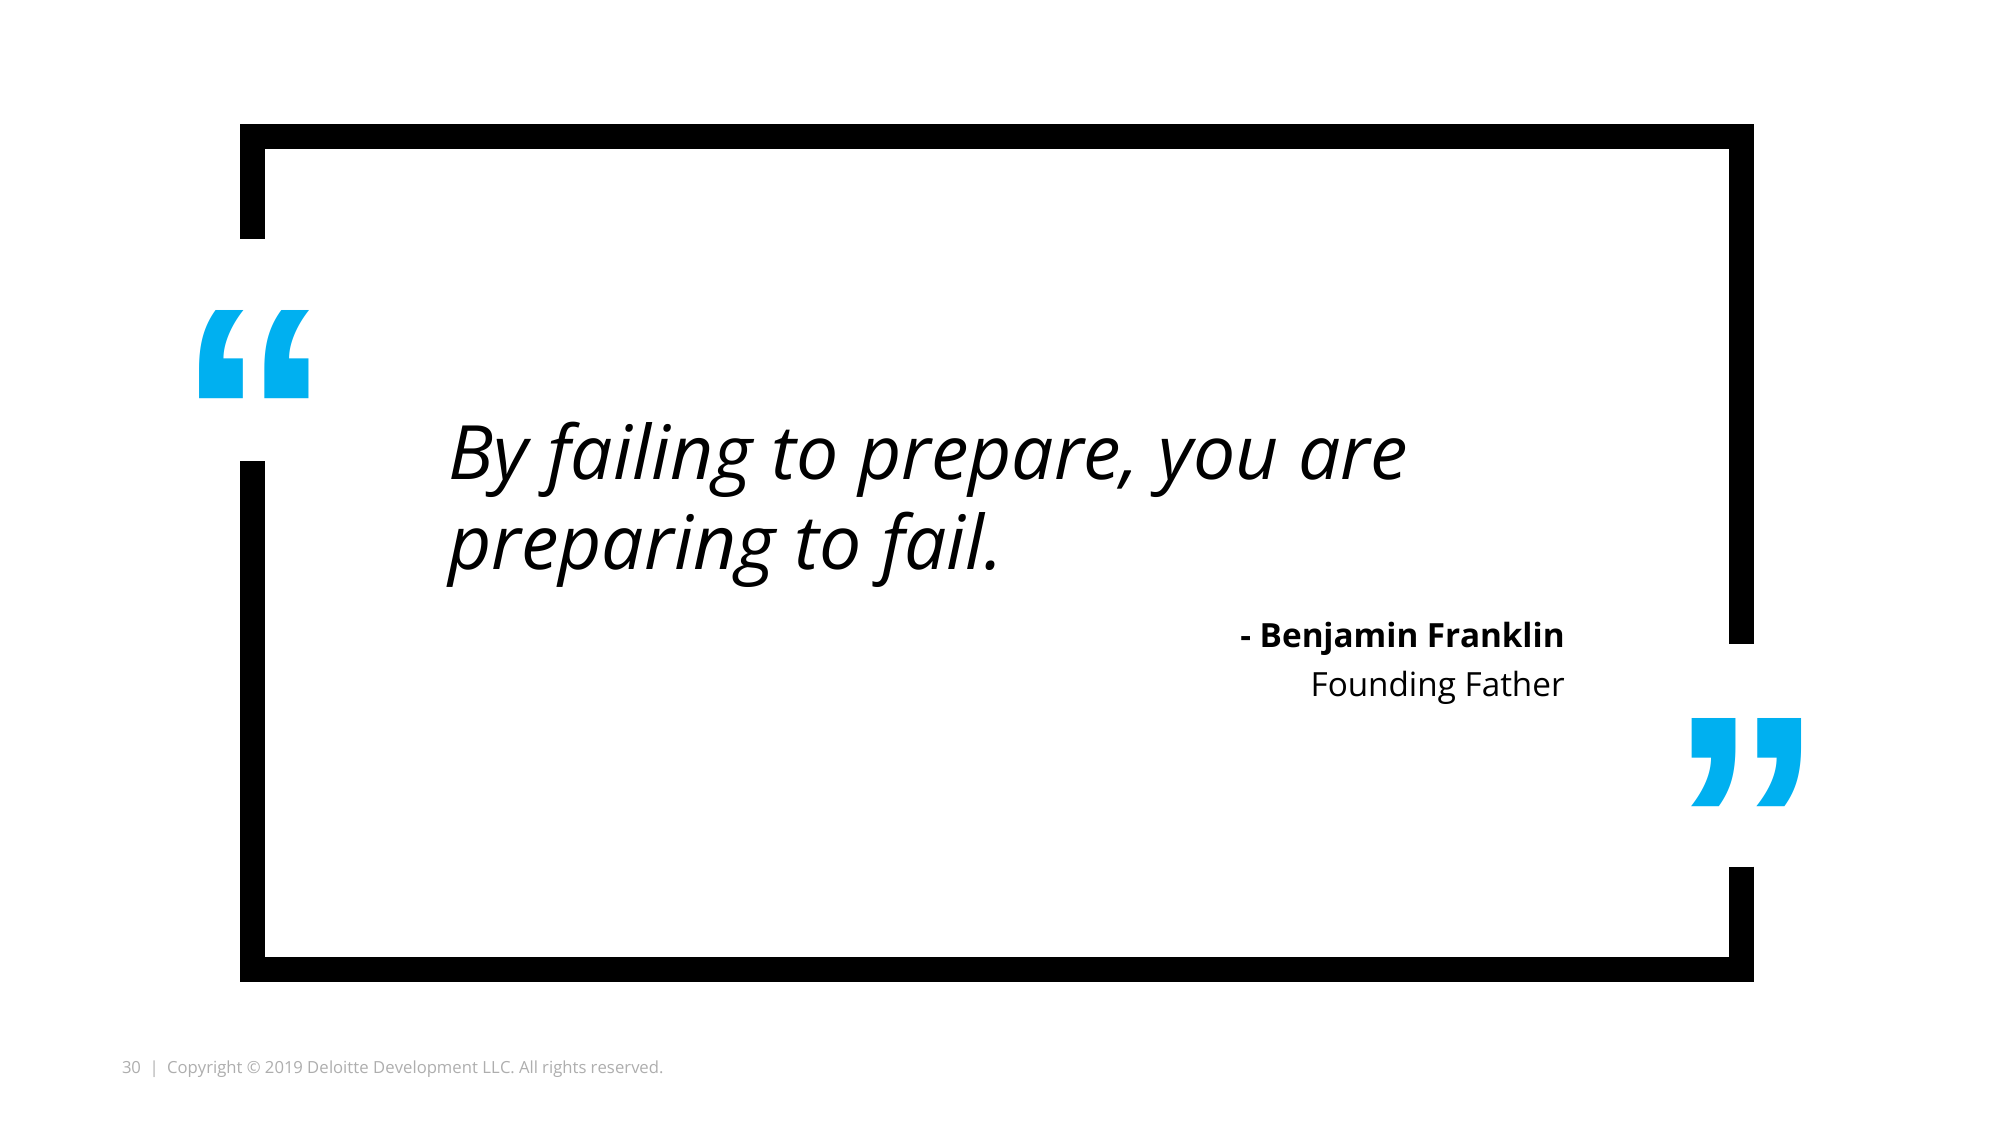

“
By failing to prepare, you are preparing to fail.
       - Benjamin Franklin
Founding Father

”